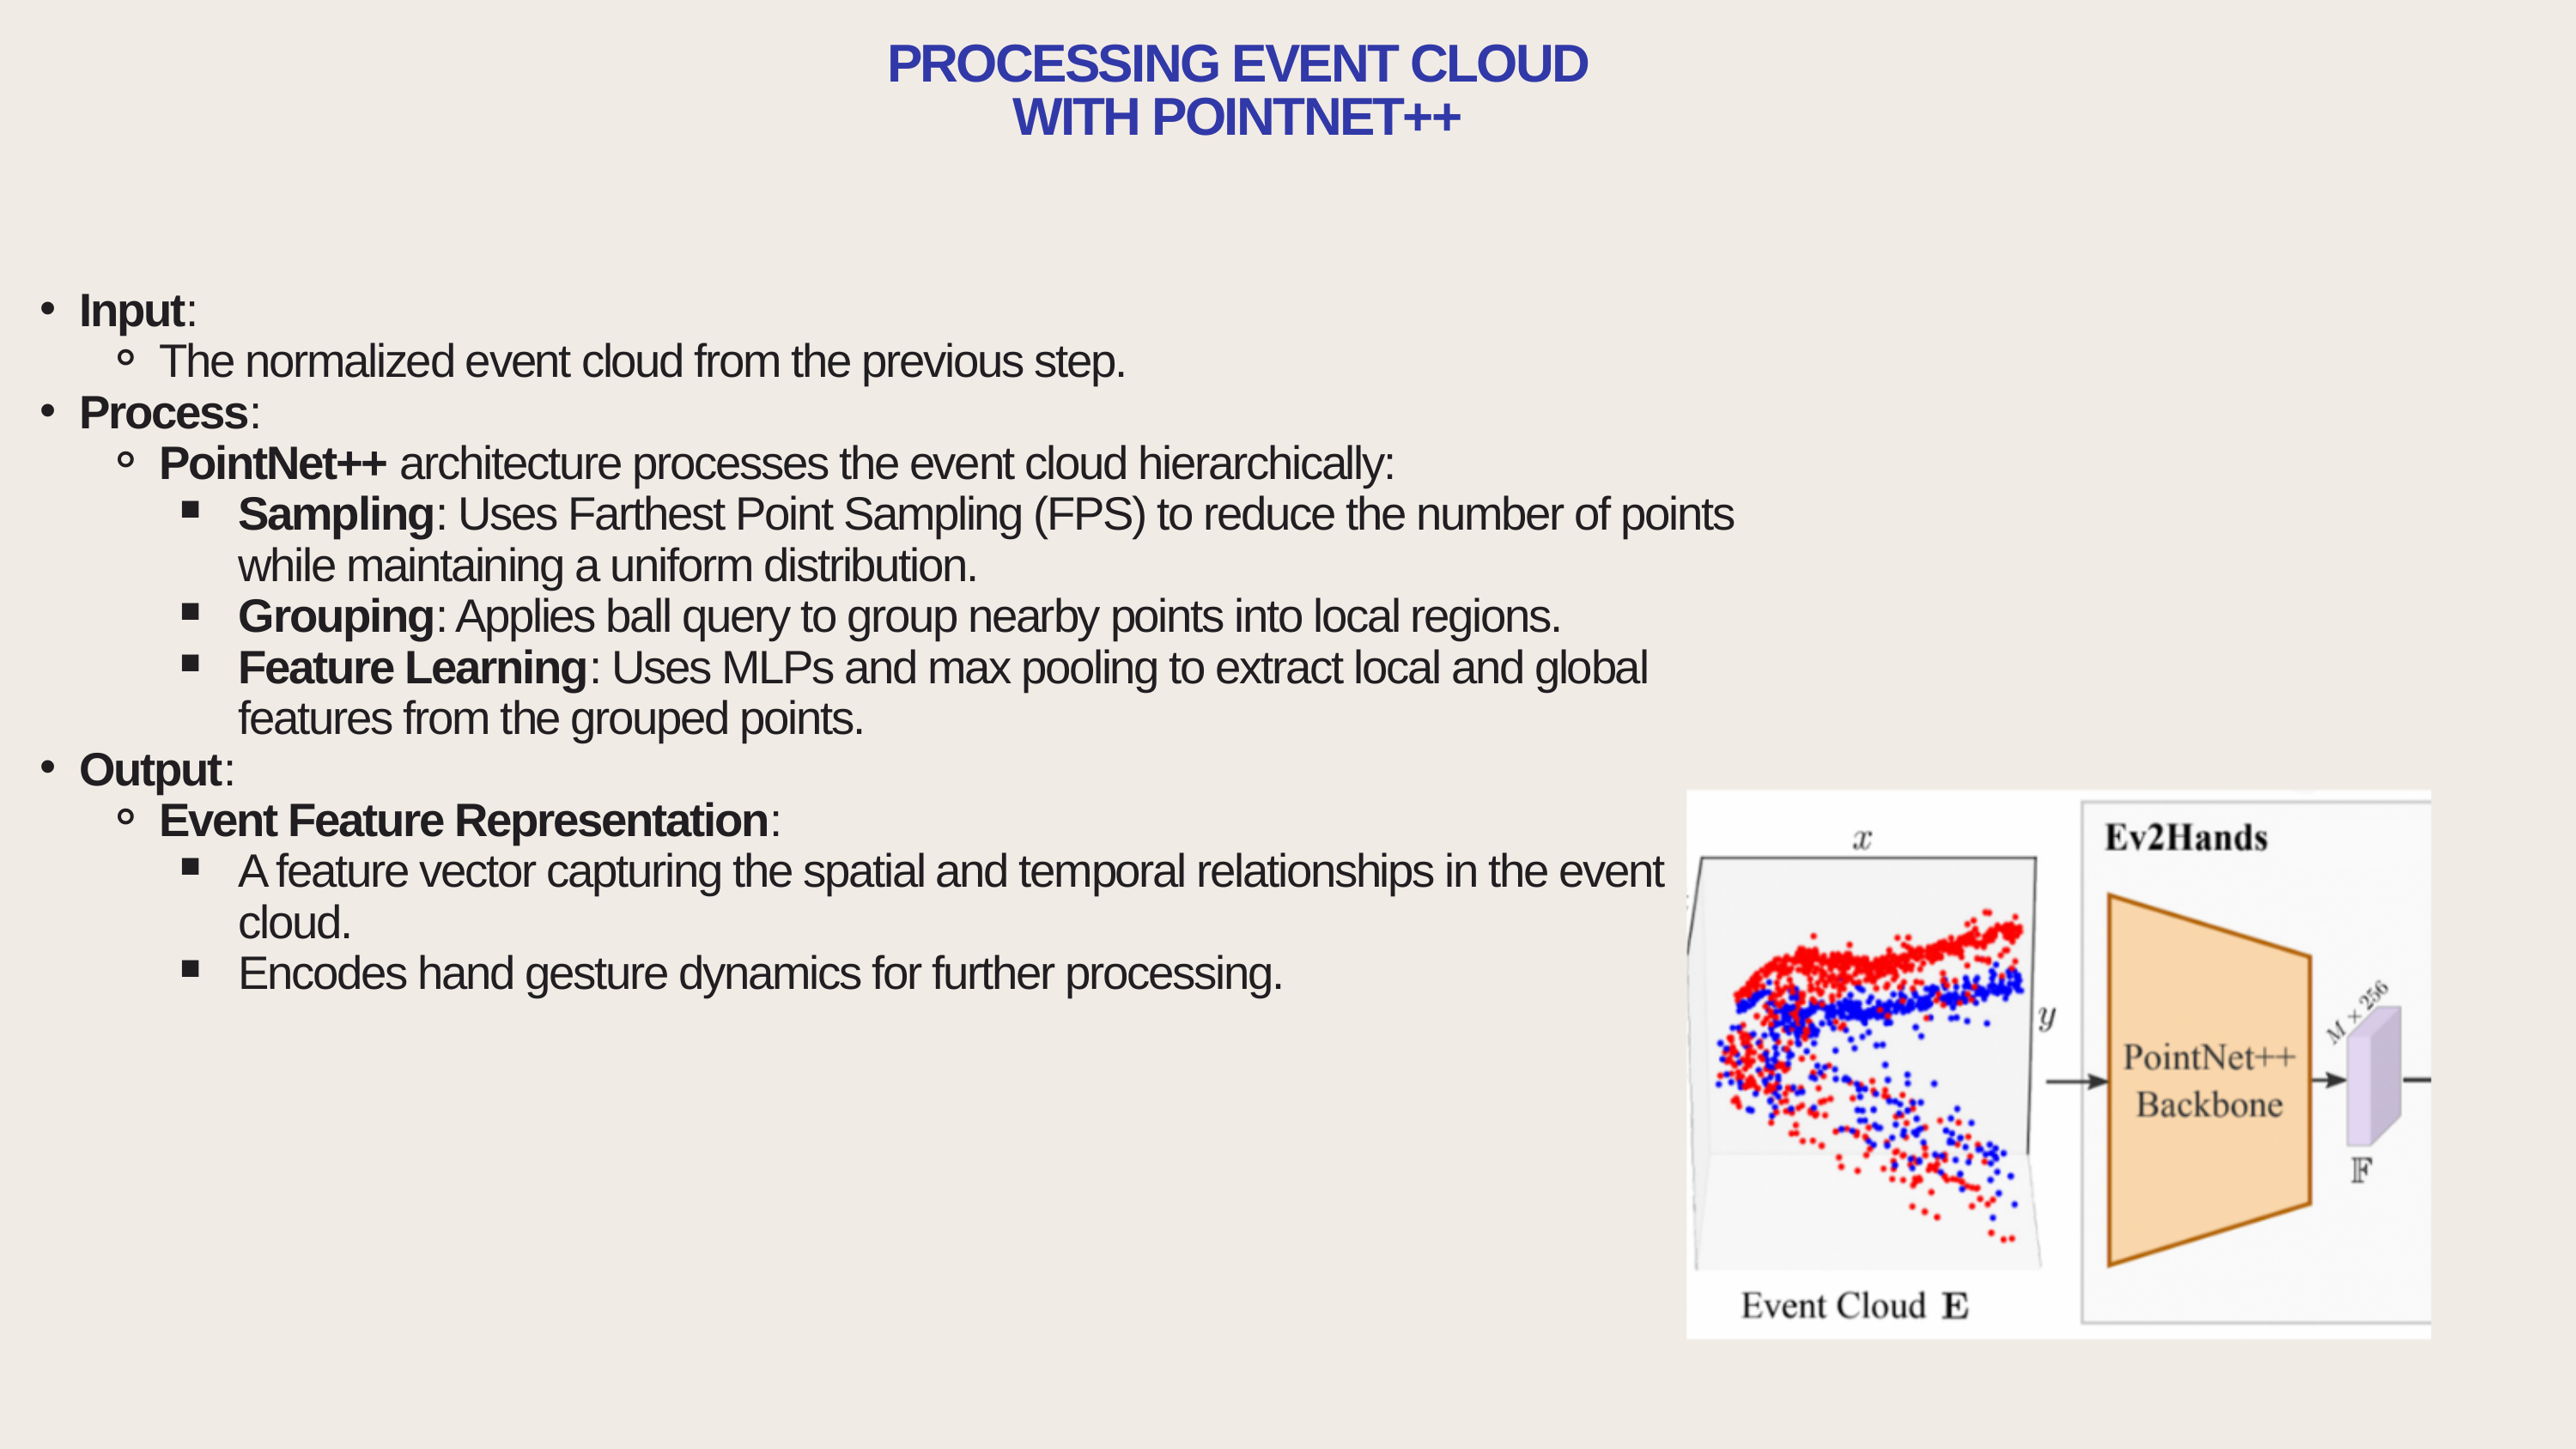

PROCESSING EVENT CLOUD WITH POINTNET++

Input:
The normalized event cloud from the previous step.
Process:
PointNet++ architecture processes the event cloud hierarchically:
Sampling: Uses Farthest Point Sampling (FPS) to reduce the number of points while maintaining a uniform distribution.
Grouping: Applies ball query to group nearby points into local regions.
Feature Learning: Uses MLPs and max pooling to extract local and global features from the grouped points.
Output:
Event Feature Representation:
A feature vector capturing the spatial and temporal relationships in the event cloud.
Encodes hand gesture dynamics for further processing.